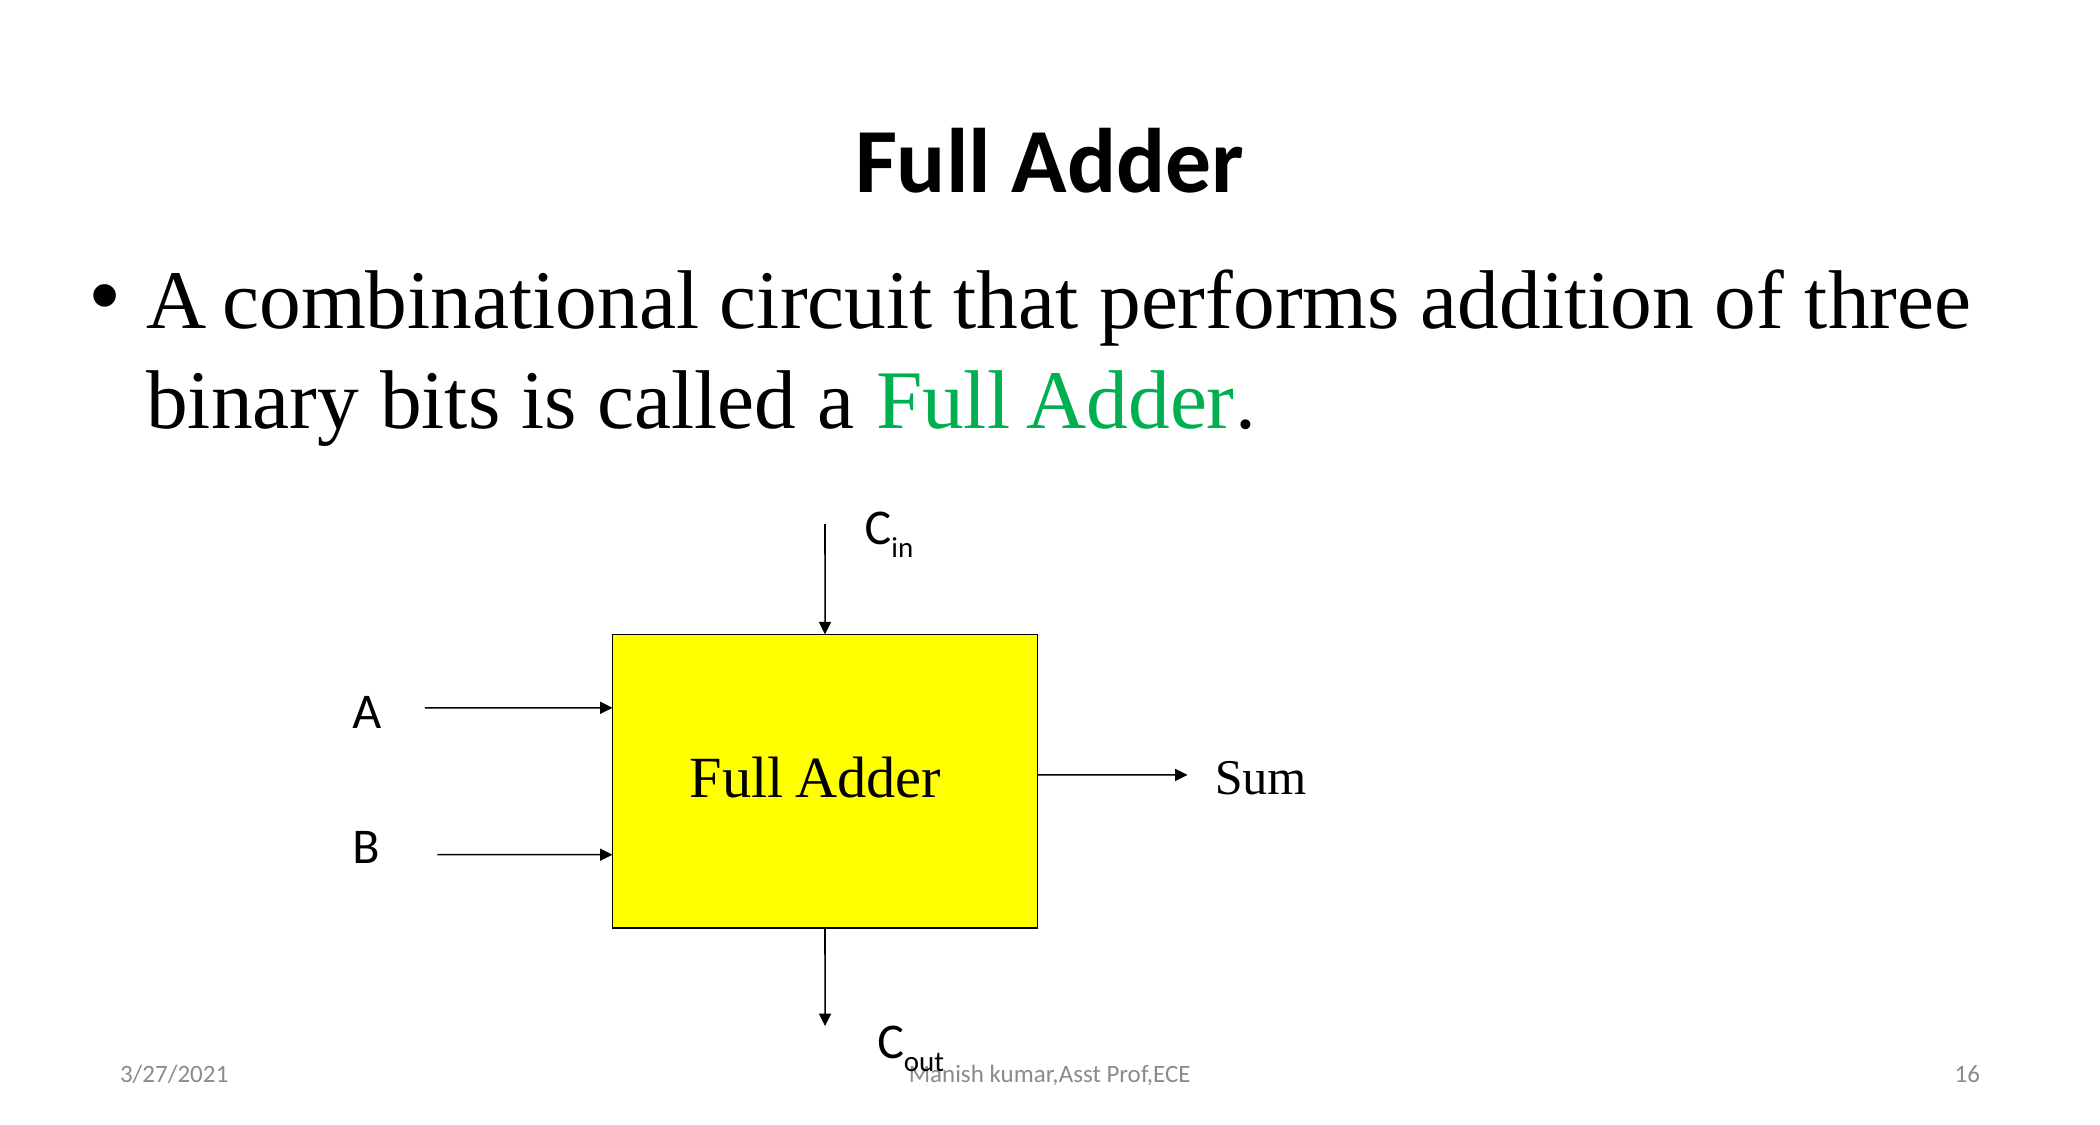

Full Adder
A combinational circuit that performs addition of three binary bits is called a Full Adder.
Cin

A

Full Adder
Sum

B

Cout
3/27/2021
Manish kumar,Asst Prof,ECE
16